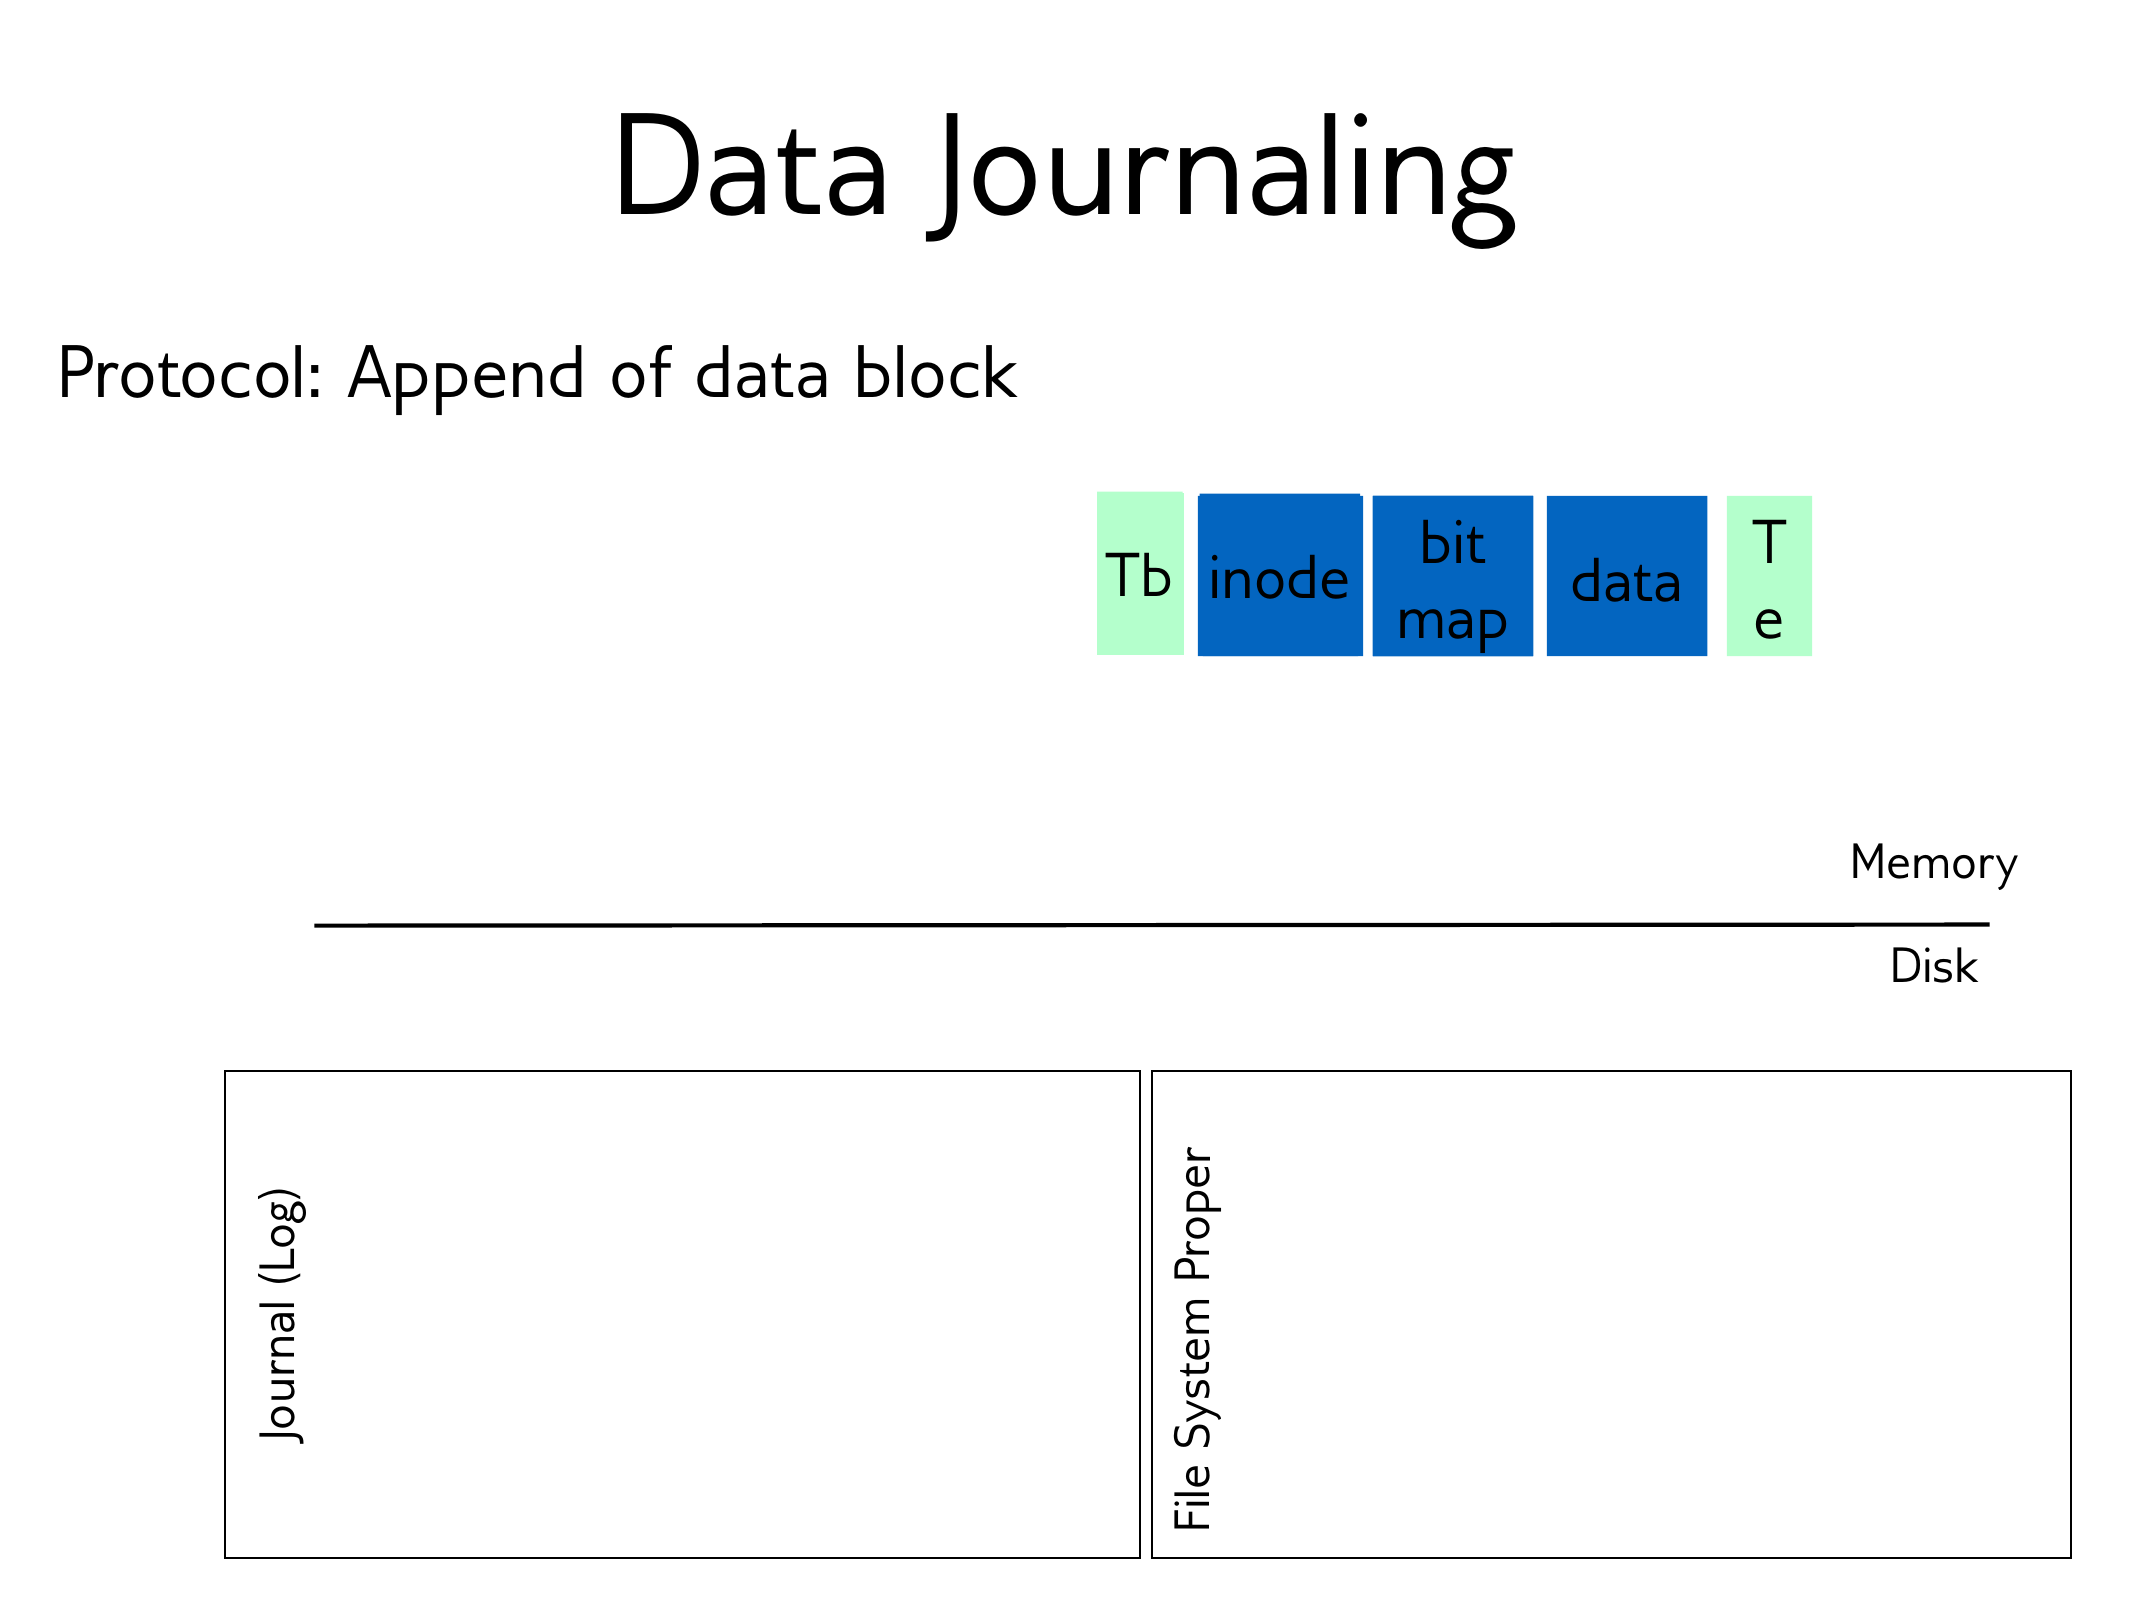

# Data Journaling
Protocol: Append of data block
Tb
inode
inode
bit
map
Tb
inode
bit
map
bit
map
T
e
data
Memory

Disk

Journal (Log)
File System Proper